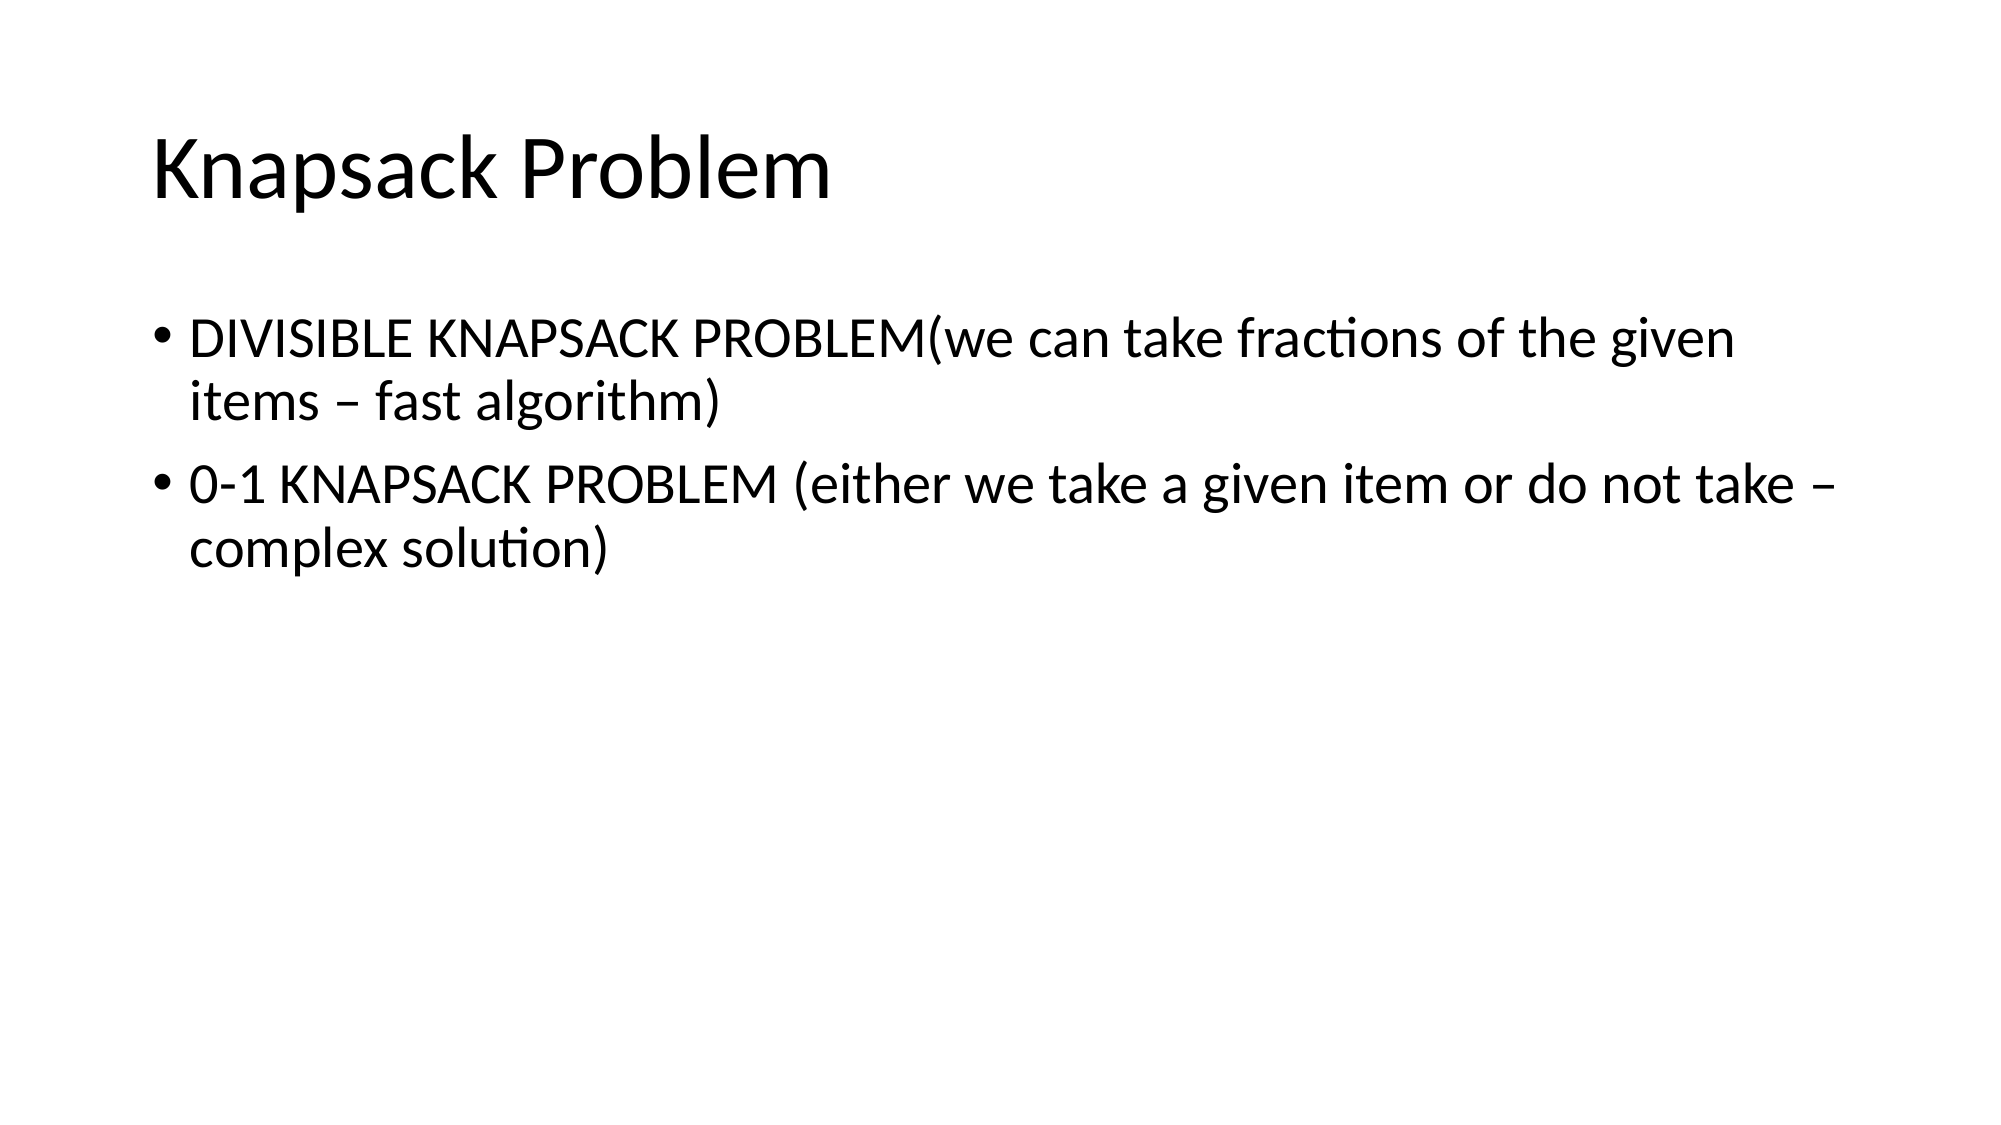

# Knapsack Problem
DIVISIBLE KNAPSACK PROBLEM(we can take fractions of the given items – fast algorithm)
0-1 KNAPSACK PROBLEM (either we take a given item or do not take – complex solution)